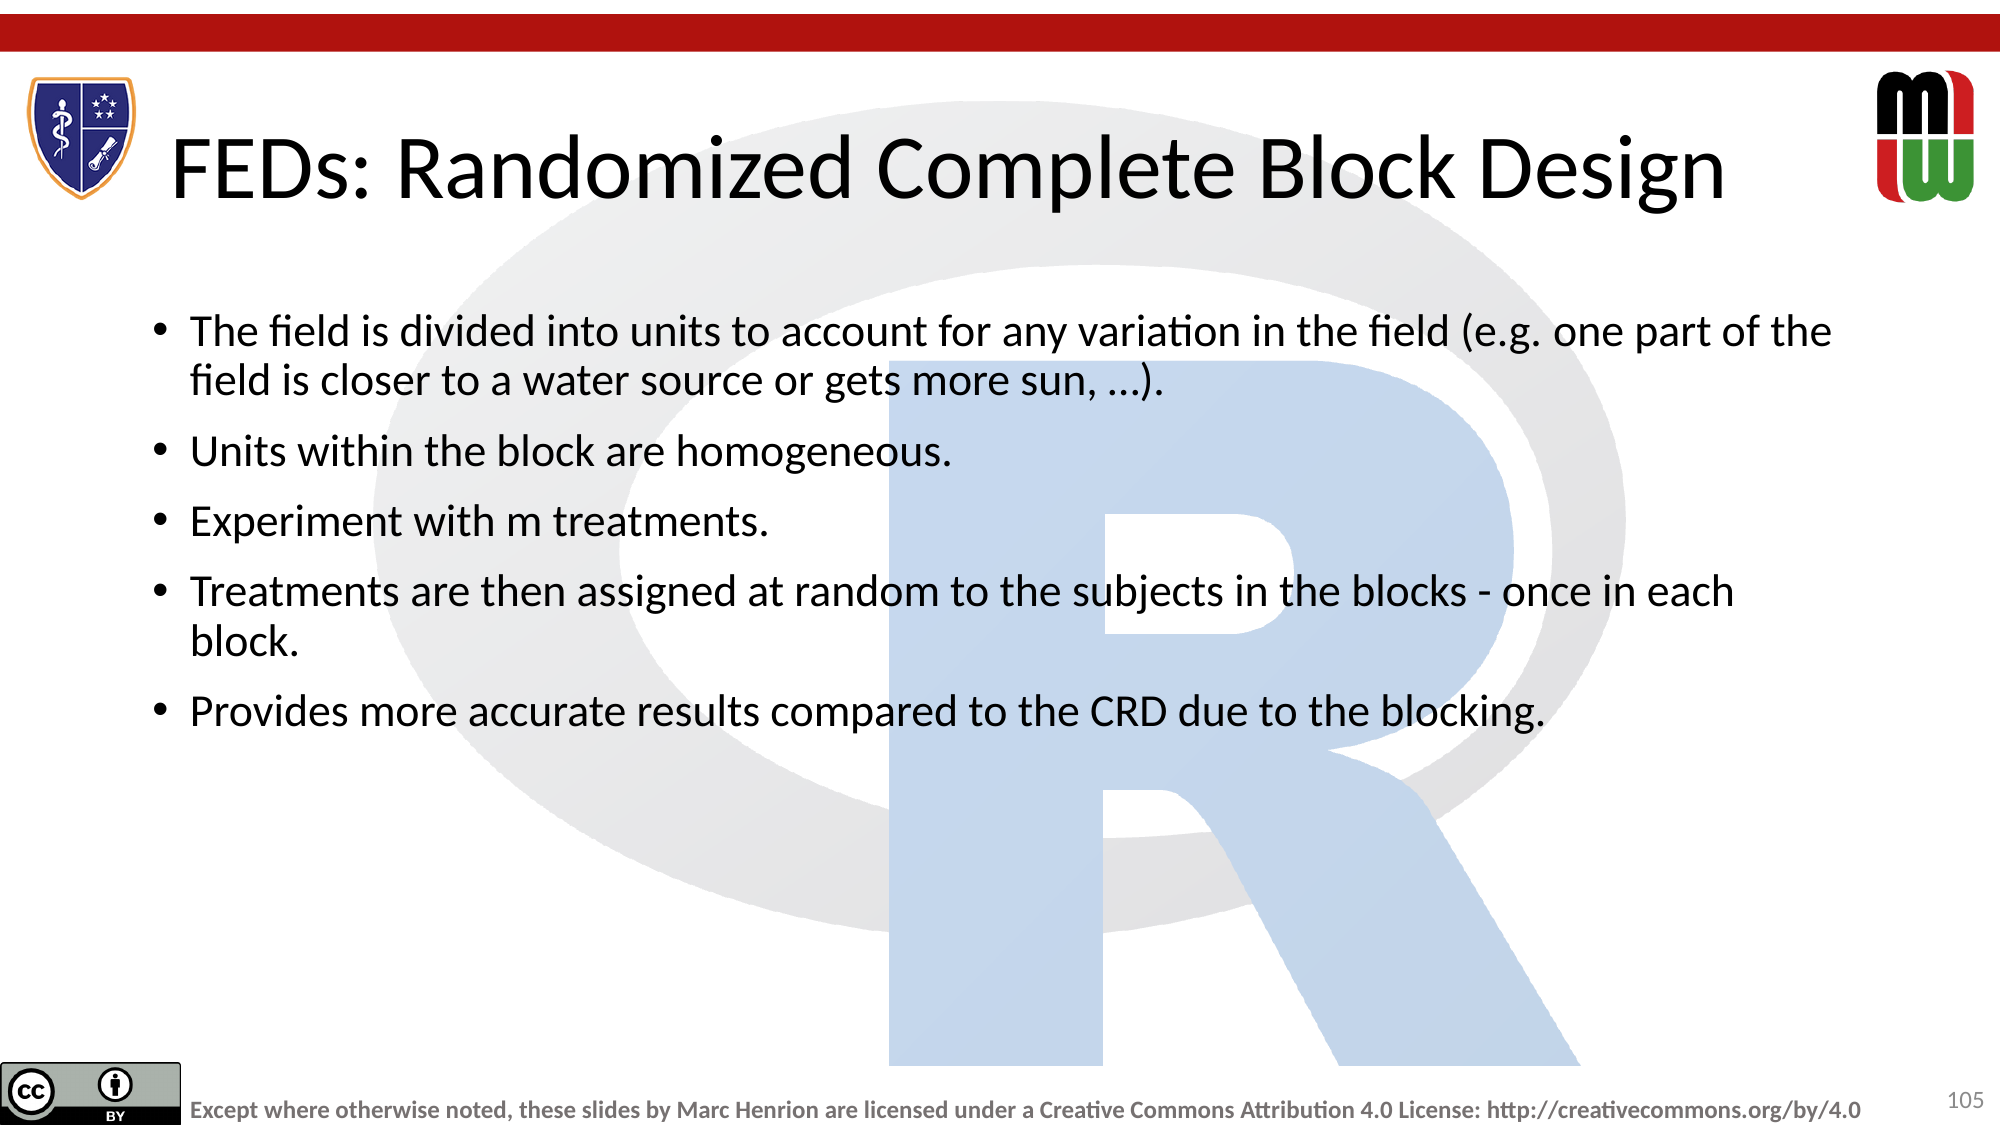

# FEDs: Randomized Complete Block Design
The field is divided into units to account for any variation in the field (e.g. one part of the field is closer to a water source or gets more sun, …).
Units within the block are homogeneous.
Experiment with m treatments.
Treatments are then assigned at random to the subjects in the blocks - once in each block.
Provides more accurate results compared to the CRD due to the blocking.
105